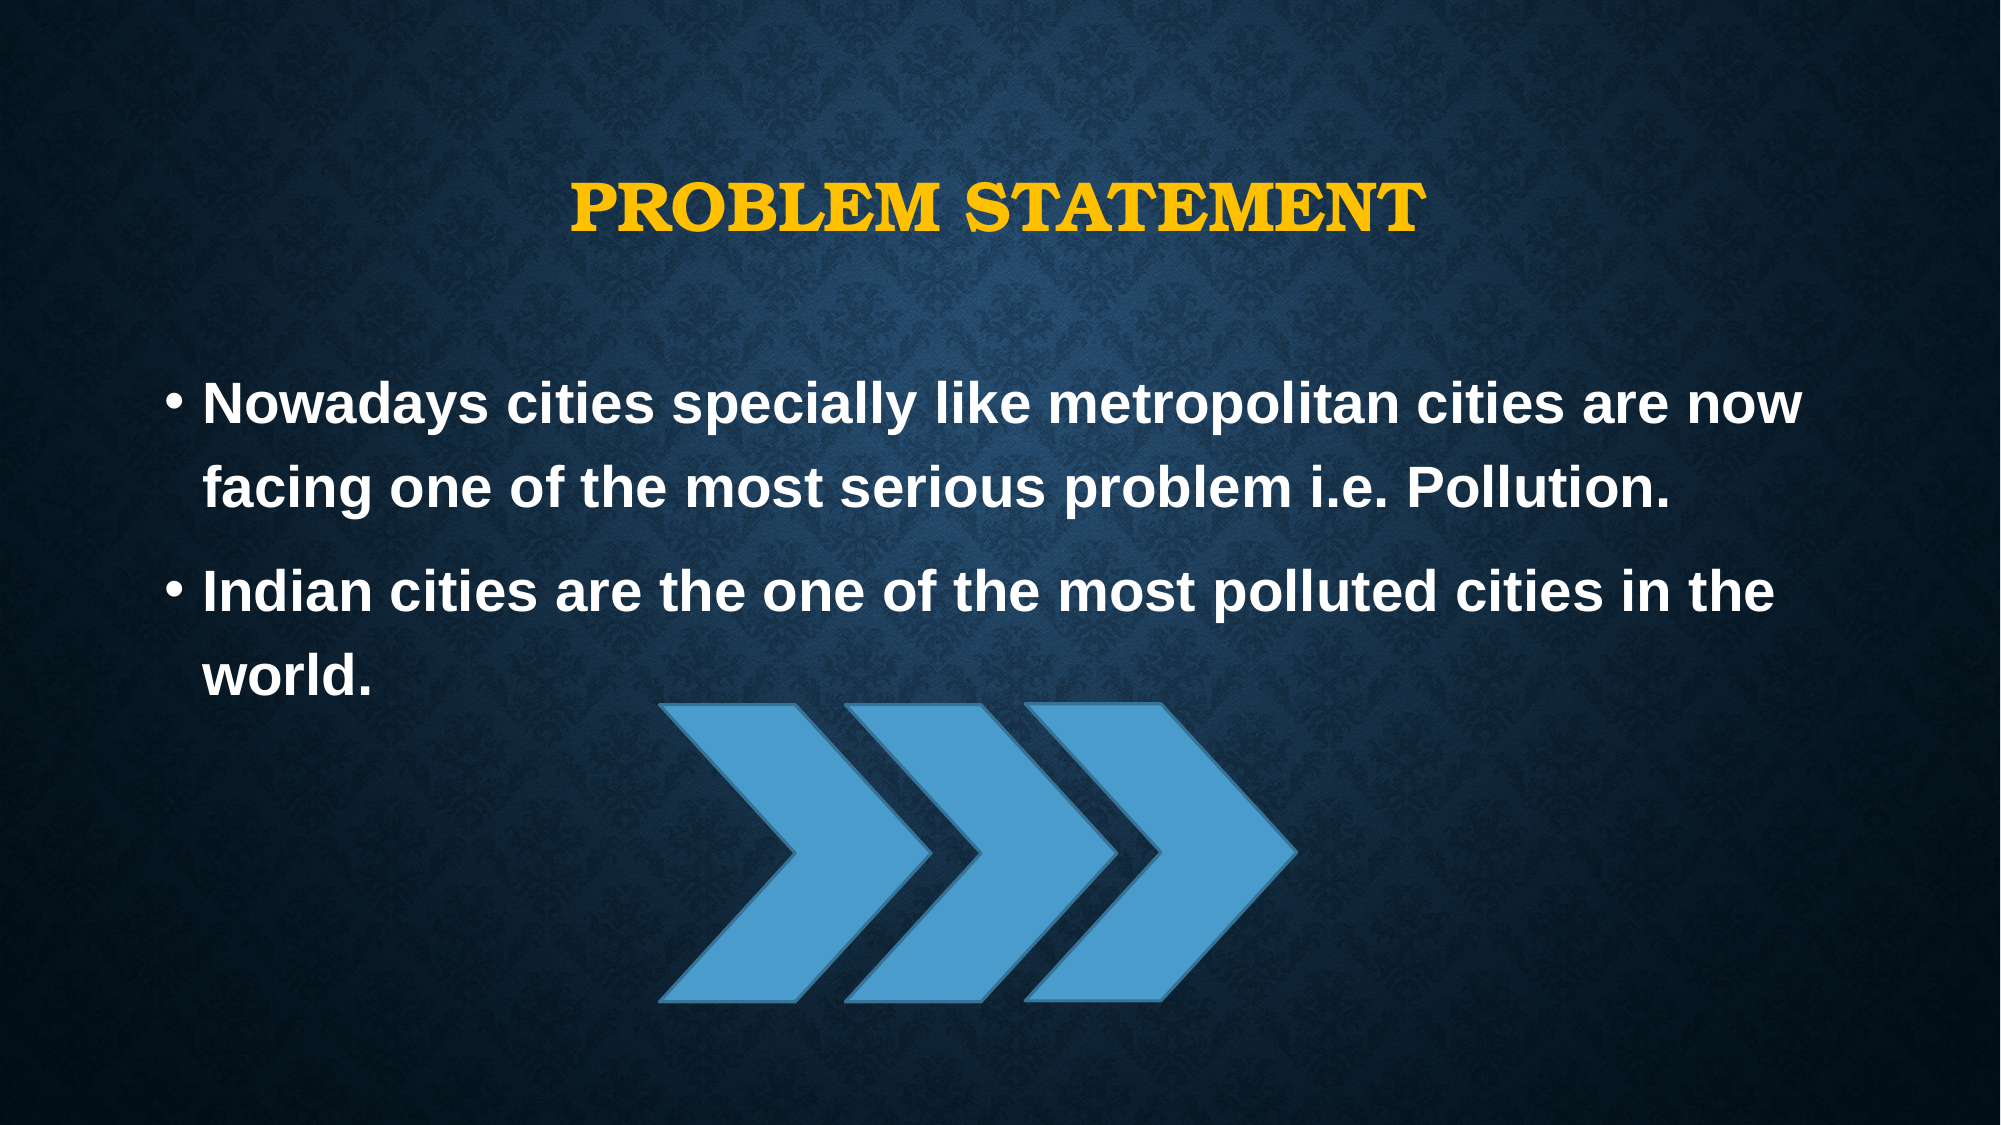

# Problem statement
Nowadays cities specially like metropolitan cities are now facing one of the most serious problem i.e. Pollution.
Indian cities are the one of the most polluted cities in the world.